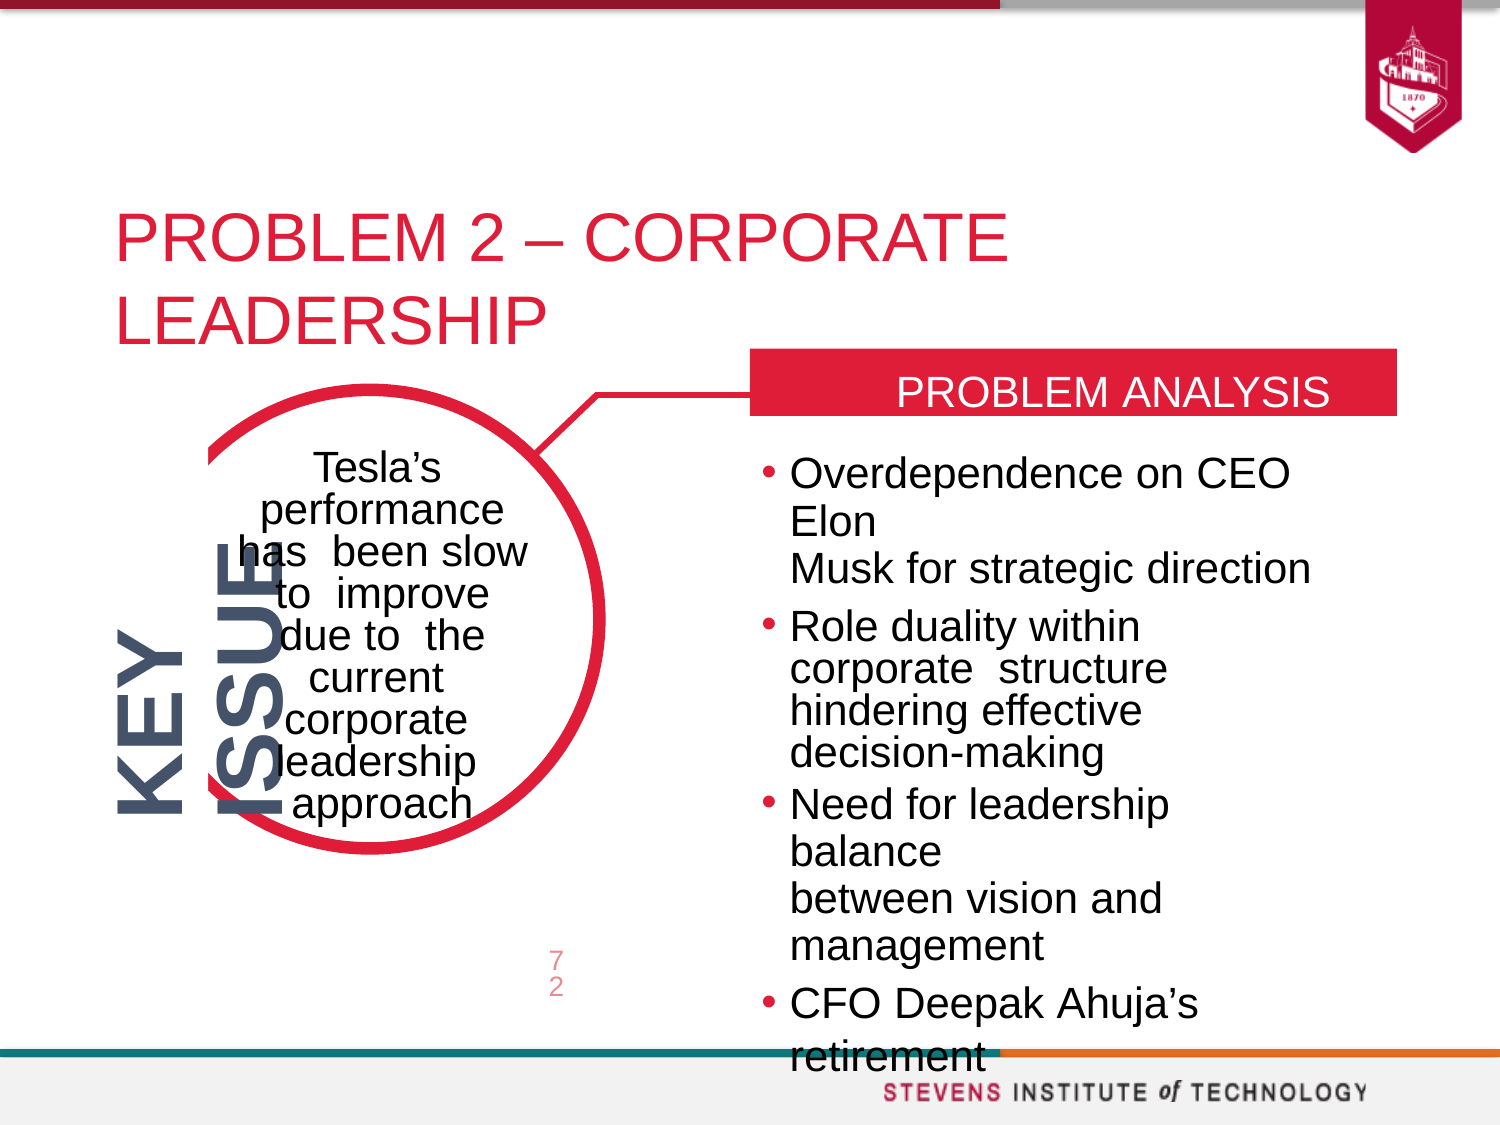

# PROBLEM 2 – CORPORATE LEADERSHIP

PROBLEM ANALYSIS

KEY ISSUE
Tesla’s  performance has  been slow to  improve due to  the current  corporate  leadership  approach
Overdependence on CEO Elon
Musk for strategic direction
Role duality within corporate  structure hindering effective  decision-making
Need for leadership balance
between vision and management
CFO Deepak Ahuja’s retirement
72